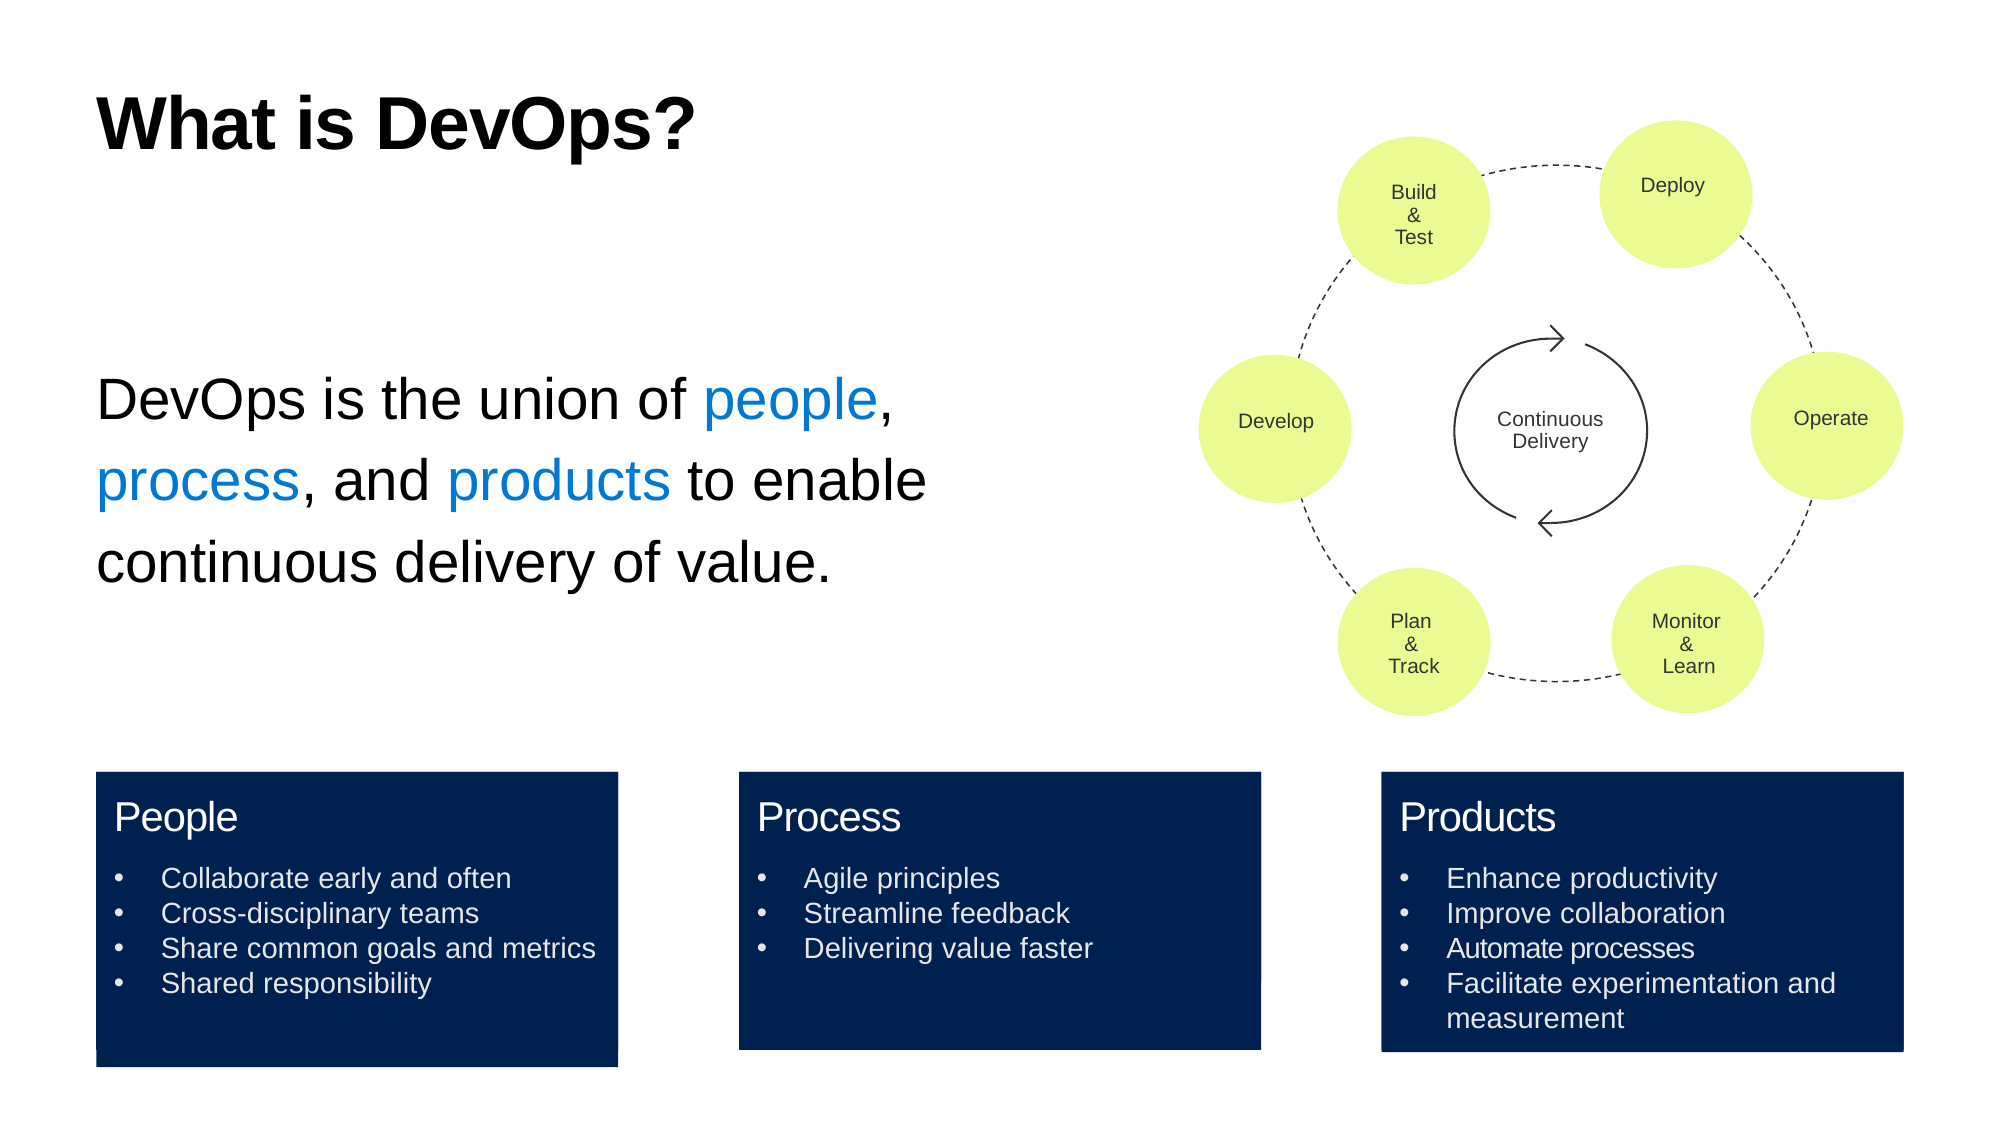

# What is DevOps?

Build& Test
Deploy

Continuous
Delivery

Operate
Develop

Plan
&
Track
Monitor
&
Learn
DevOps is the union of people,
process, and products to enable
continuous delivery of value.

People

Collaborate early and often
Cross-disciplinary teams
Share common goals and metrics
Shared responsibility

Process

Agile principles
Streamline feedback
Delivering value faster
Products

Enhance productivity
Improve collaboration
Automate processes
Facilitate experimentation and measurement